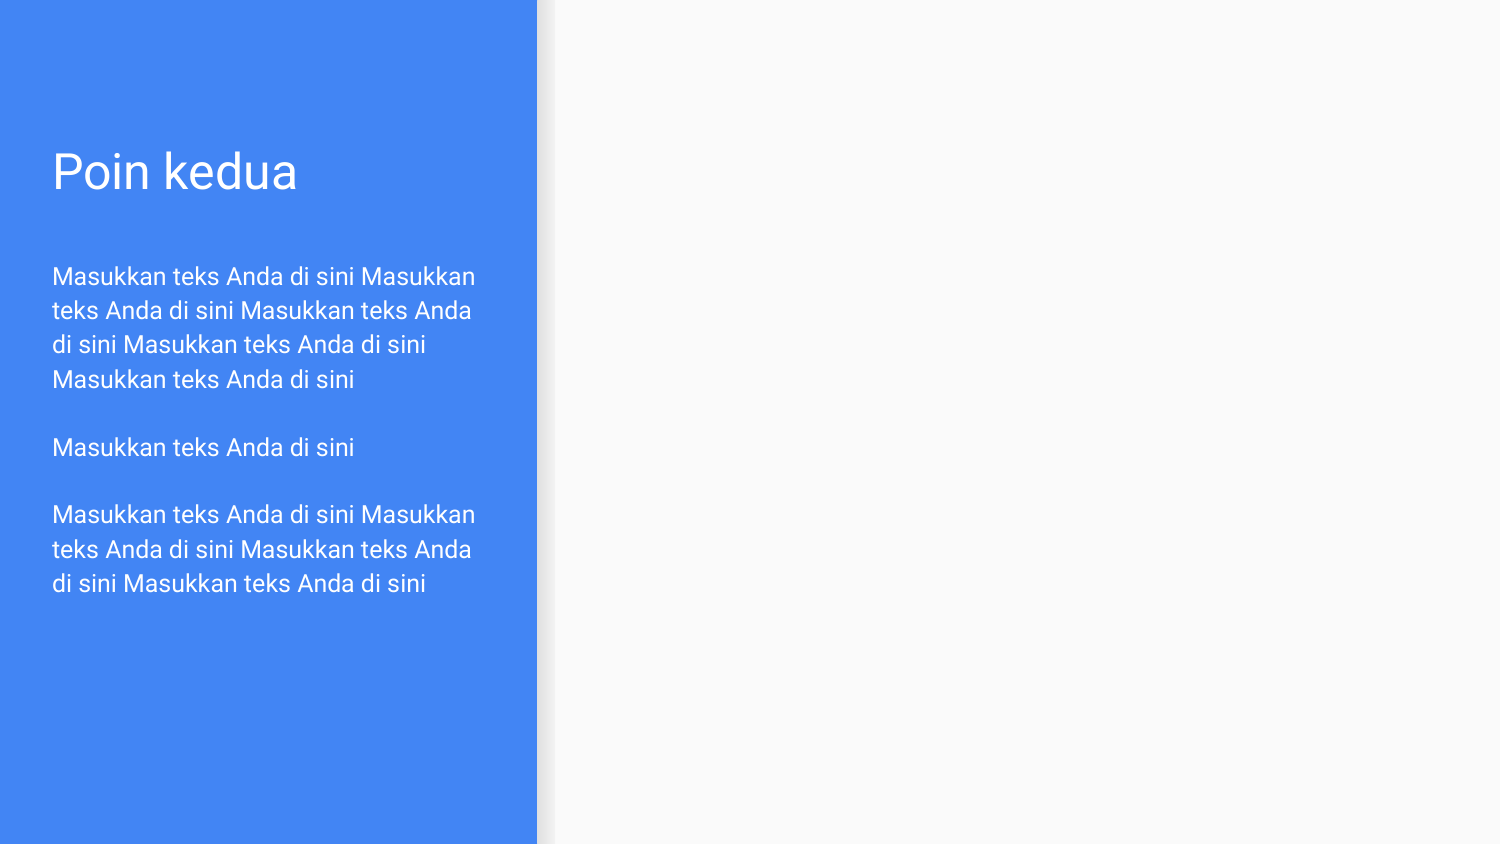

# Poin kedua
Masukkan teks Anda di sini Masukkan teks Anda di sini Masukkan teks Anda di sini Masukkan teks Anda di sini Masukkan teks Anda di sini
Masukkan teks Anda di sini
Masukkan teks Anda di sini Masukkan teks Anda di sini Masukkan teks Anda di sini Masukkan teks Anda di sini